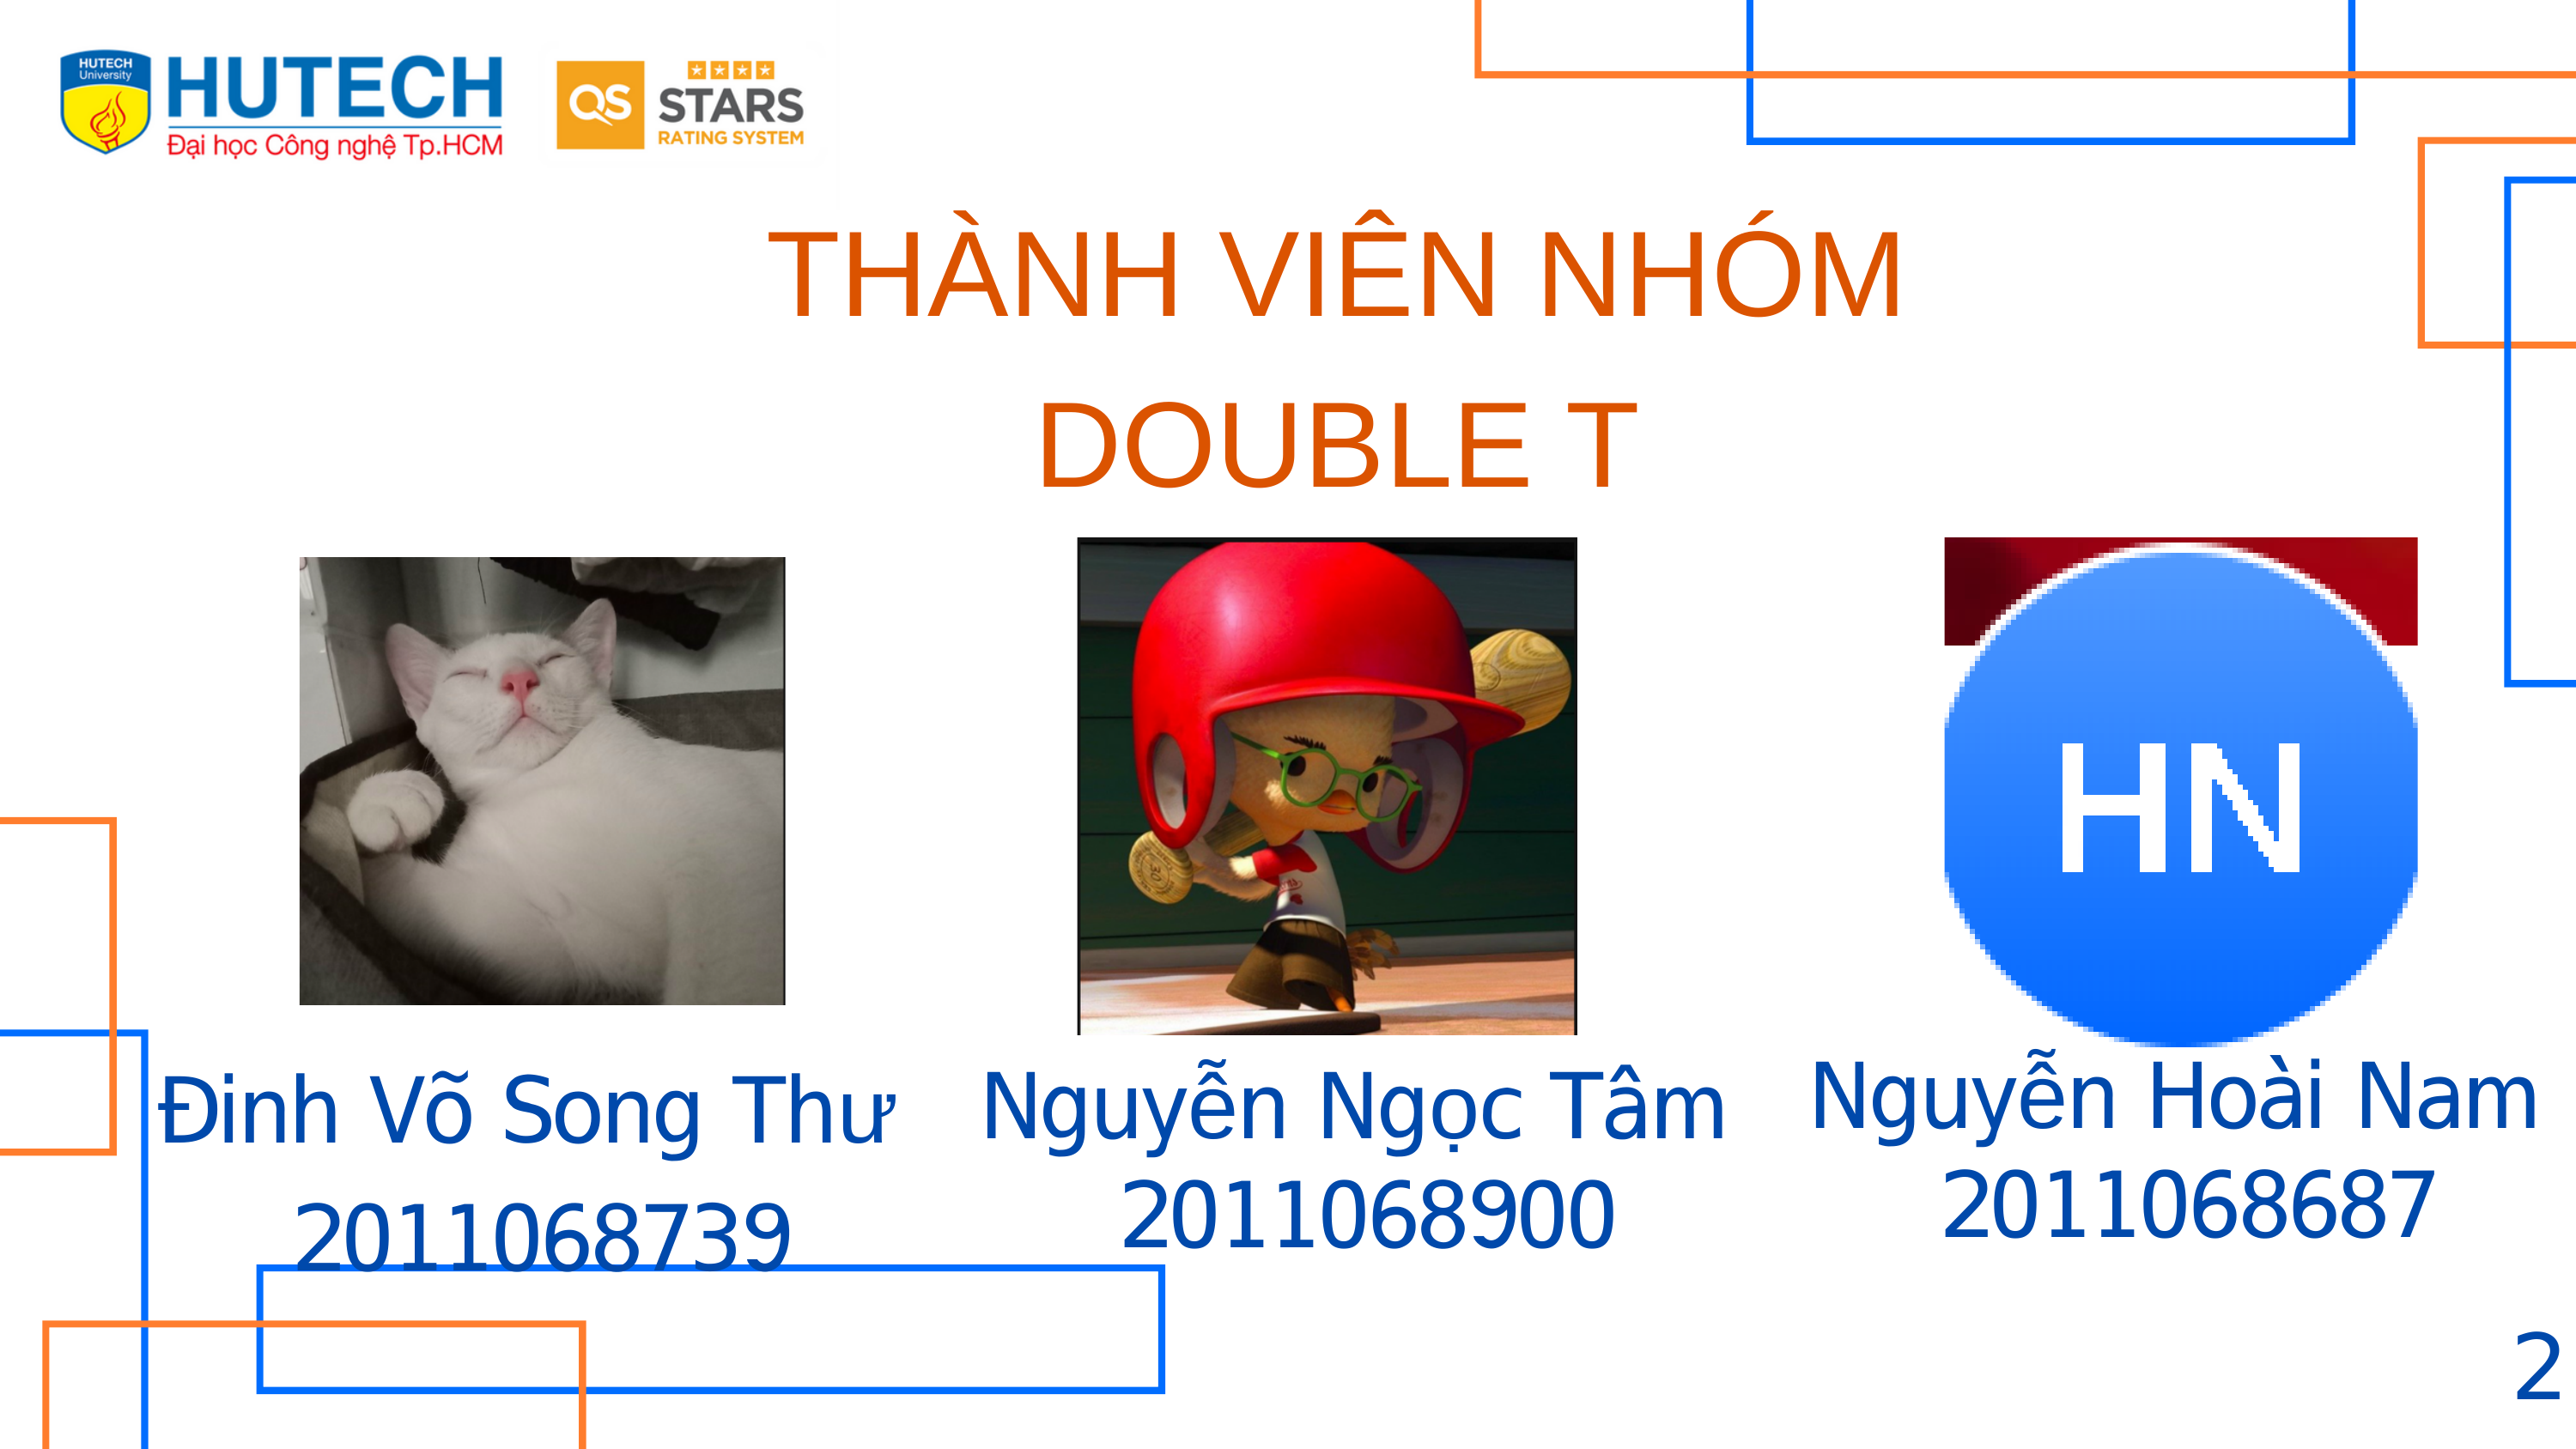

THÀNH VIÊN NHÓM DOUBLE T

Đinh Võ Song Thư
2011068739
Nguyễn Hoài Nam
 2011068687
Nguyễn Ngọc Tâm
 2011068900

2